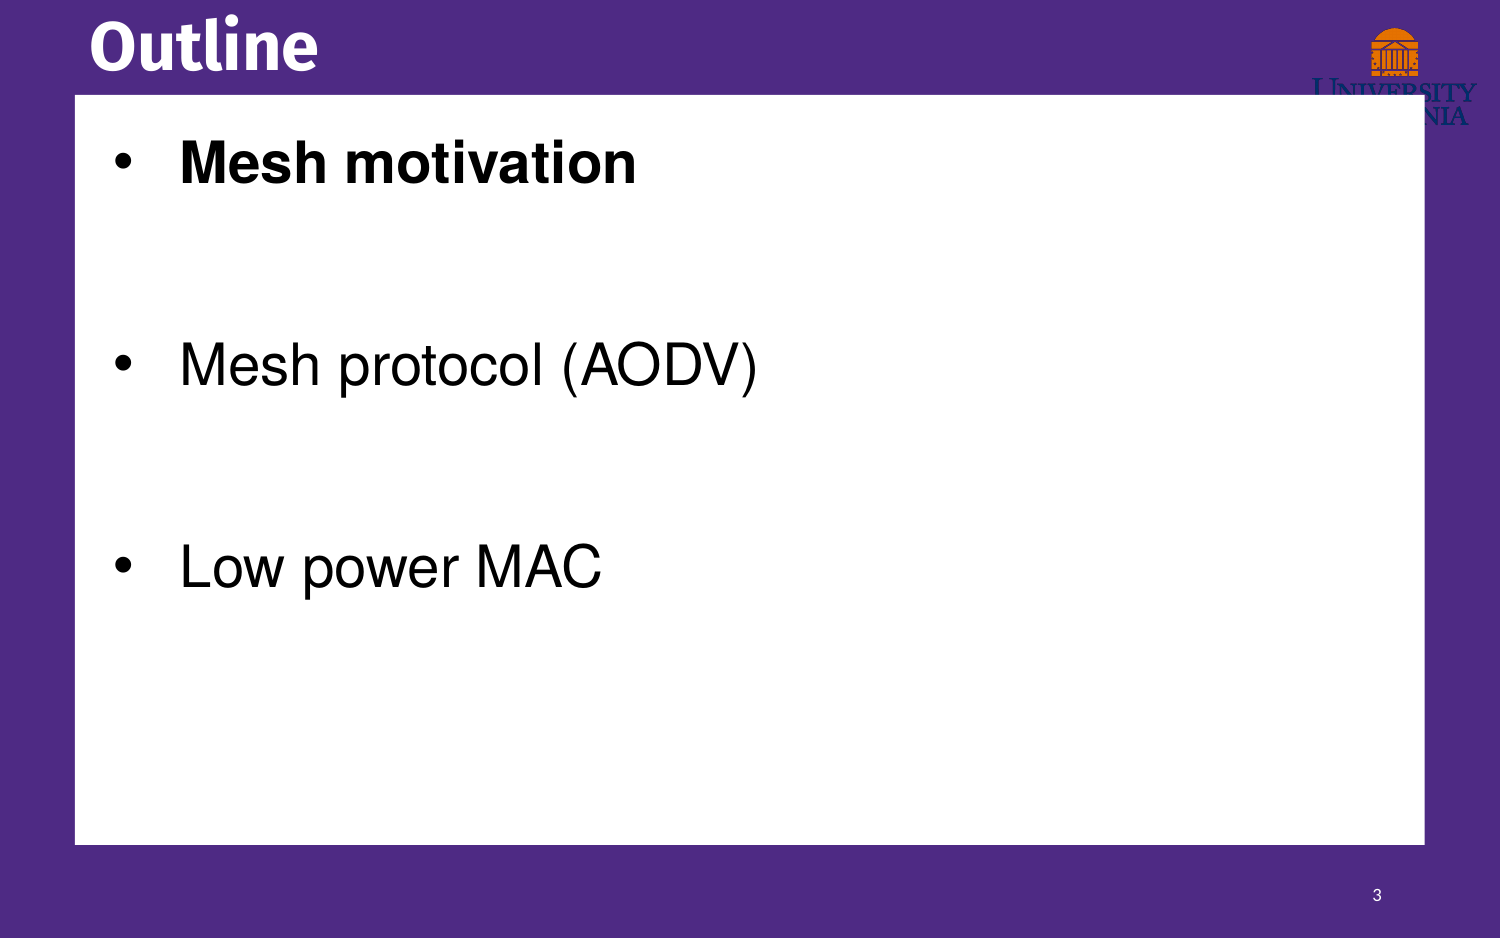

# Outline
Mesh motivation

Mesh protocol (AODV)

Low power MAC

3